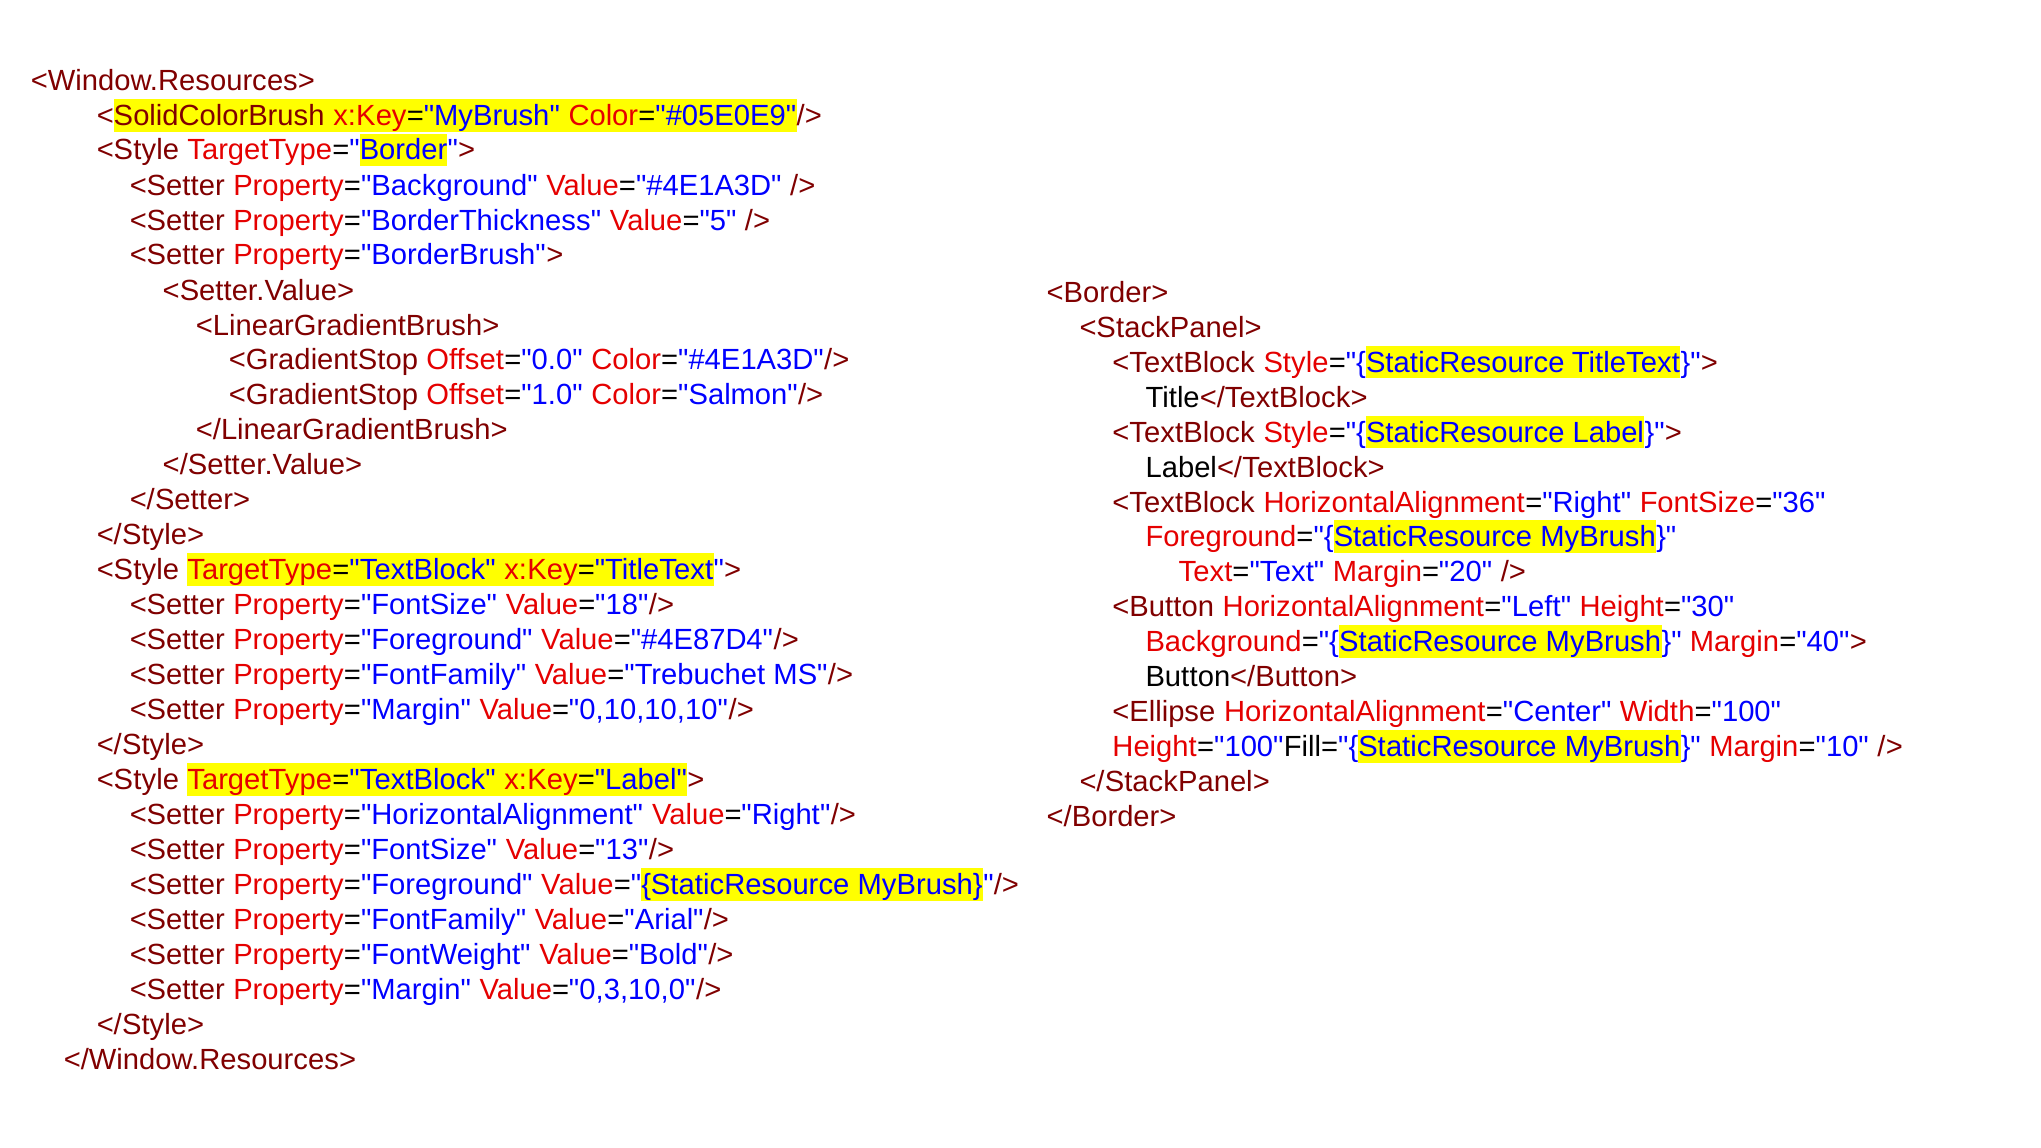

<Window.Resources>
        <SolidColorBrush x:Key="MyBrush" Color="#05E0E9"/>
        <Style TargetType="Border">
            <Setter Property="Background" Value="#4E1A3D" />
            <Setter Property="BorderThickness" Value="5" />
            <Setter Property="BorderBrush">
                <Setter.Value>
                    <LinearGradientBrush>
                        <GradientStop Offset="0.0" Color="#4E1A3D"/>
                        <GradientStop Offset="1.0" Color="Salmon"/>
                    </LinearGradientBrush>
                </Setter.Value>
            </Setter>
        </Style>
        <Style TargetType="TextBlock" x:Key="TitleText">
            <Setter Property="FontSize" Value="18"/>
            <Setter Property="Foreground" Value="#4E87D4"/>
            <Setter Property="FontFamily" Value="Trebuchet MS"/>
            <Setter Property="Margin" Value="0,10,10,10"/>
        </Style>
        <Style TargetType="TextBlock" x:Key="Label">
            <Setter Property="HorizontalAlignment" Value="Right"/>
            <Setter Property="FontSize" Value="13"/>
            <Setter Property="Foreground" Value="{StaticResource MyBrush}"/>
            <Setter Property="FontFamily" Value="Arial"/>
            <Setter Property="FontWeight" Value="Bold"/>
            <Setter Property="Margin" Value="0,3,10,0"/>
        </Style>
    </Window.Resources>
<Border>
    <StackPanel>
        <TextBlock Style="{StaticResource TitleText}">
            Title</TextBlock>
        <TextBlock Style="{StaticResource Label}">
            Label</TextBlock>
        <TextBlock HorizontalAlignment="Right" FontSize="36"
            Foreground="{StaticResource MyBrush}"
                Text="Text" Margin="20" />
        <Button HorizontalAlignment="Left" Height="30"
            Background="{StaticResource MyBrush}" Margin="40">
            Button</Button>
        <Ellipse HorizontalAlignment="Center" Width="100"
        Height="100"Fill="{StaticResource MyBrush}" Margin="10" />
    </StackPanel>
</Border>